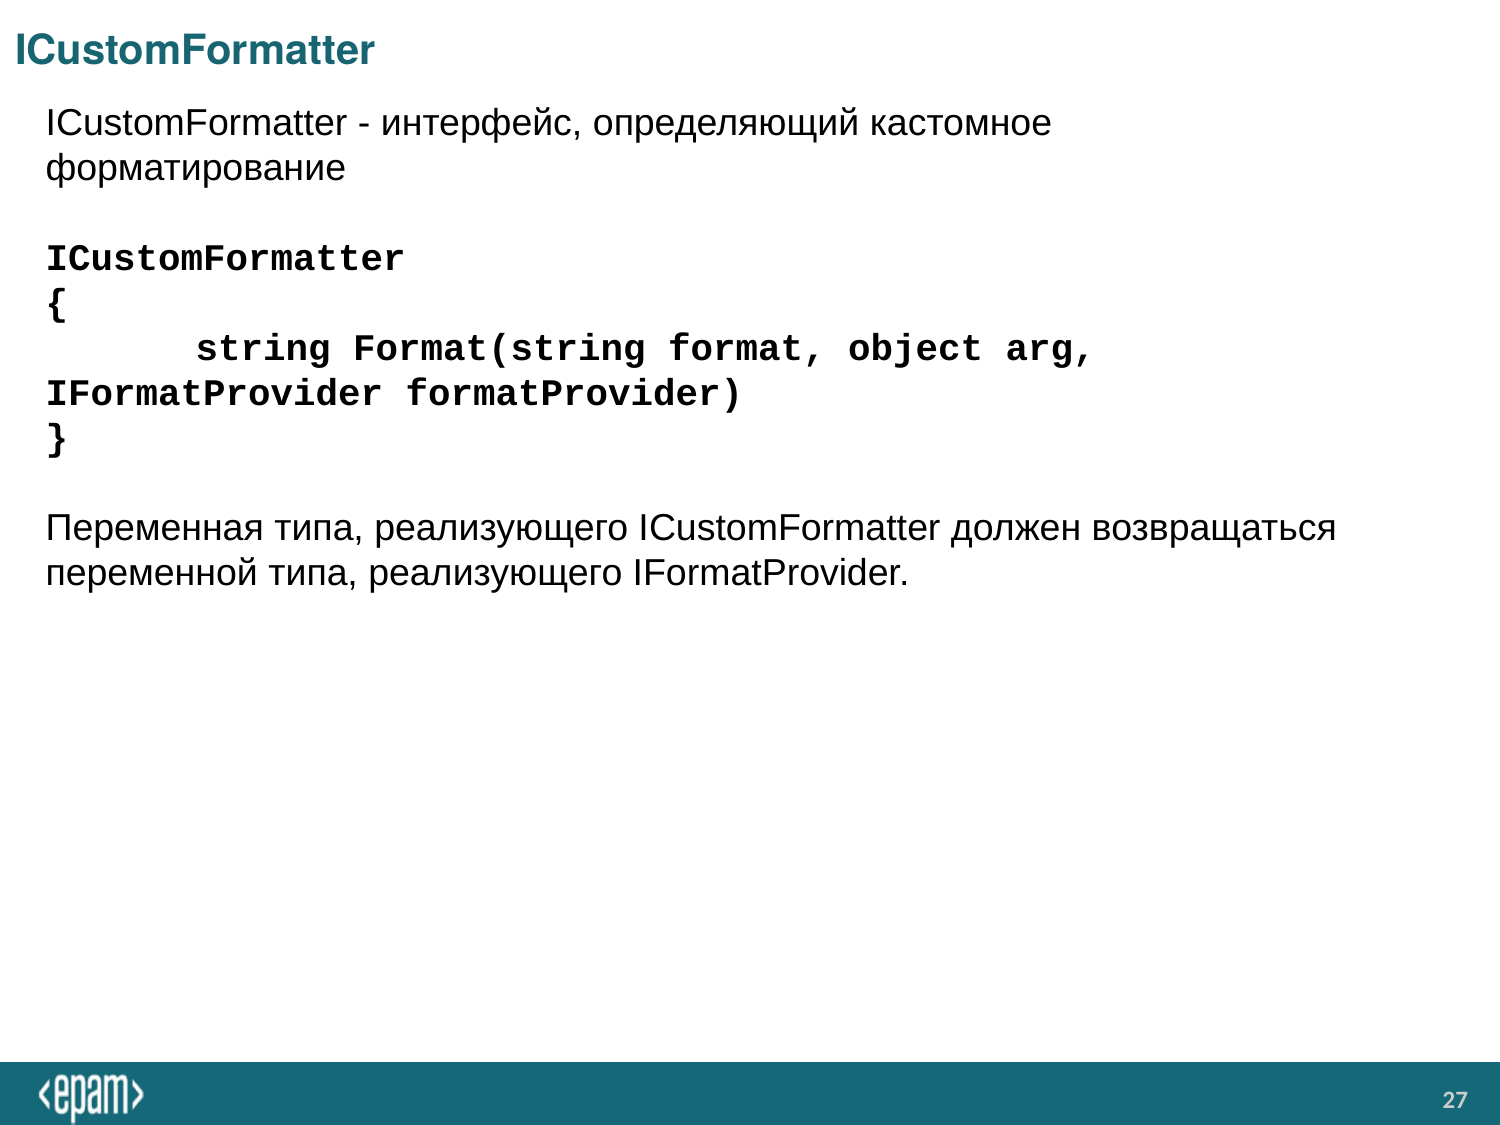

# ICustomFormatter
ICustomFormatter - интерфейс, определяющий кастомное форматирование

ICustomFormatter
{
	string Format(string format, object arg, IFormatProvider formatProvider)
}

Переменная типа, реализующего ICustomFormatter должен возвращаться переменной типа, реализующего IFormatProvider.